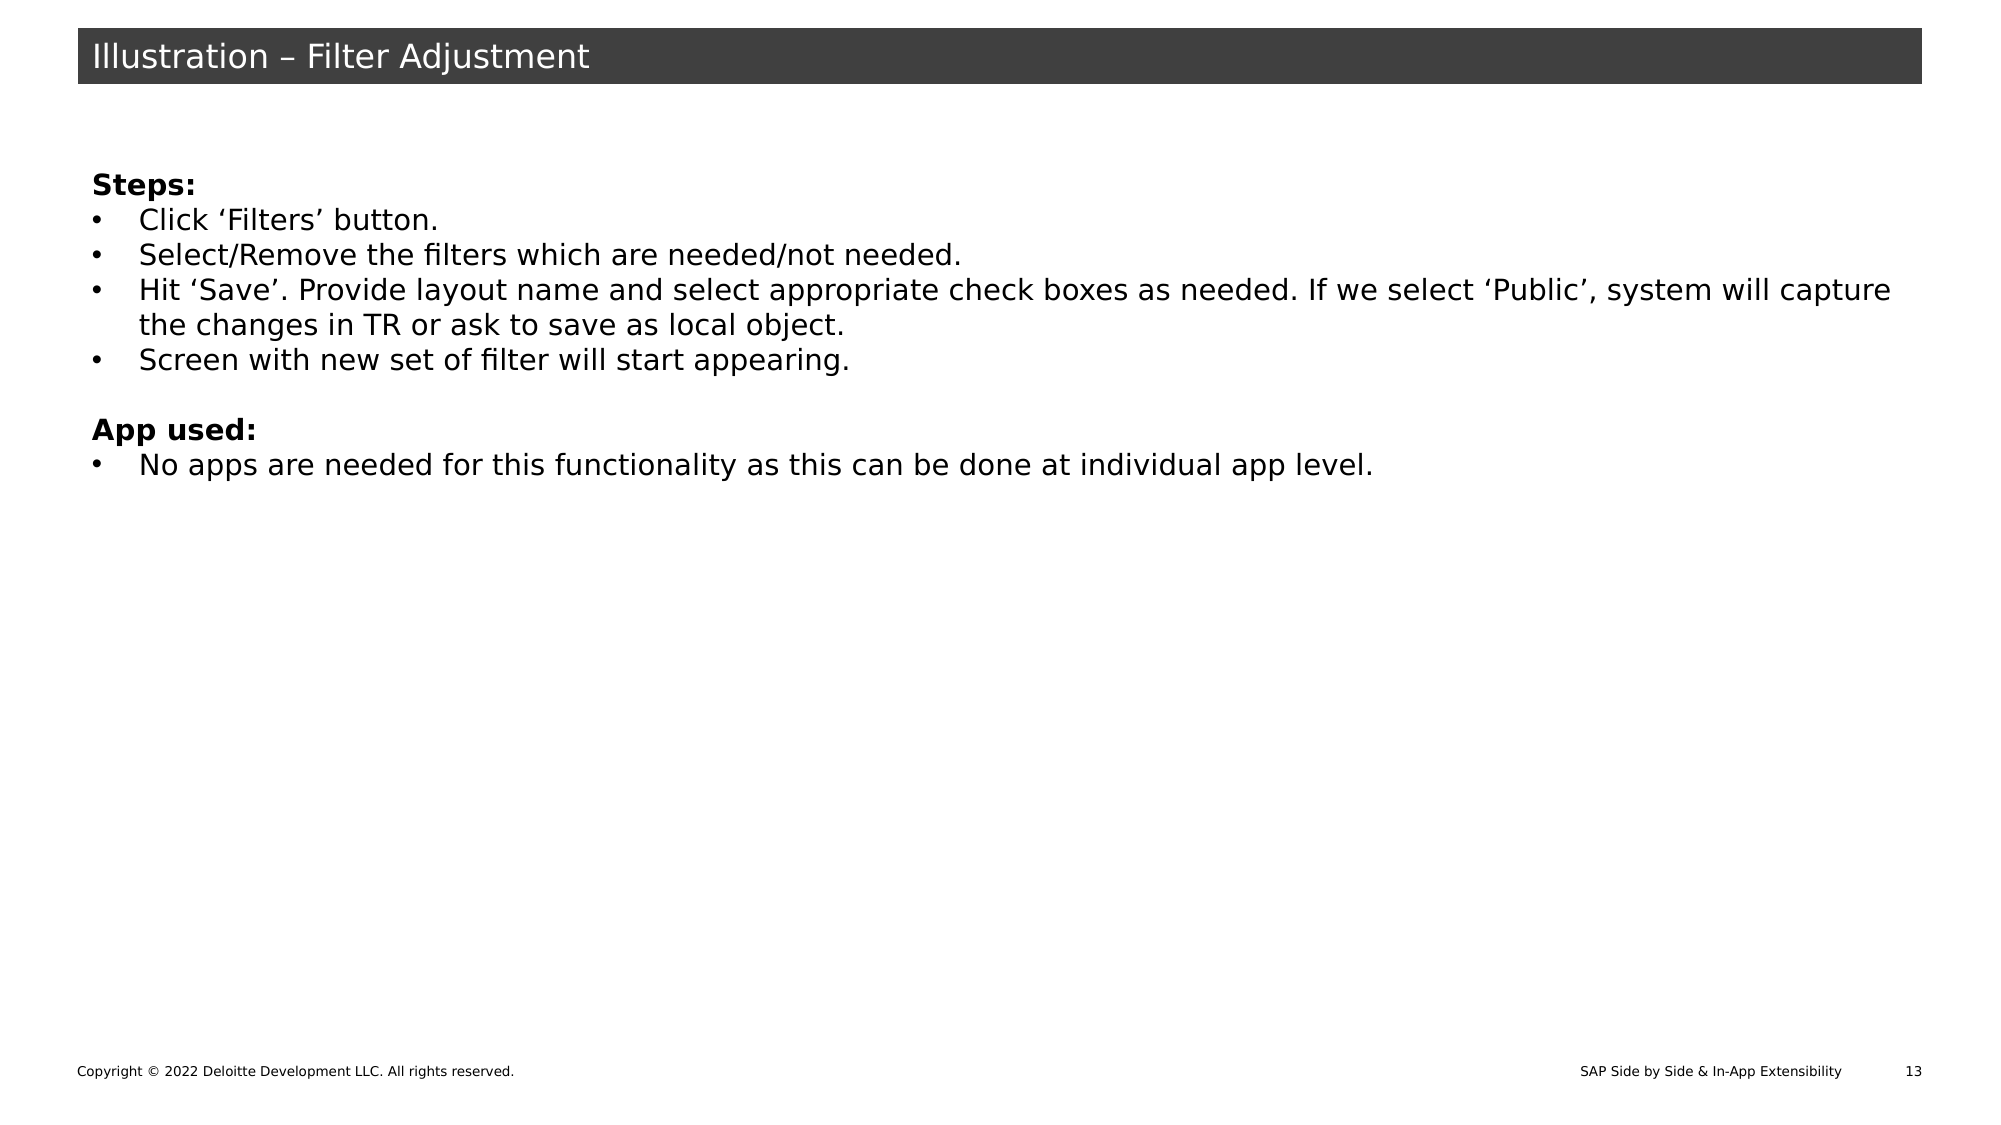

| Illustration – Filter Adjustment |
| --- |
Steps:
Click ‘Filters’ button.
Select/Remove the filters which are needed/not needed.
Hit ‘Save’. Provide layout name and select appropriate check boxes as needed. If we select ‘Public’, system will capture the changes in TR or ask to save as local object.
Screen with new set of filter will start appearing.

App used:
No apps are needed for this functionality as this can be done at individual app level.